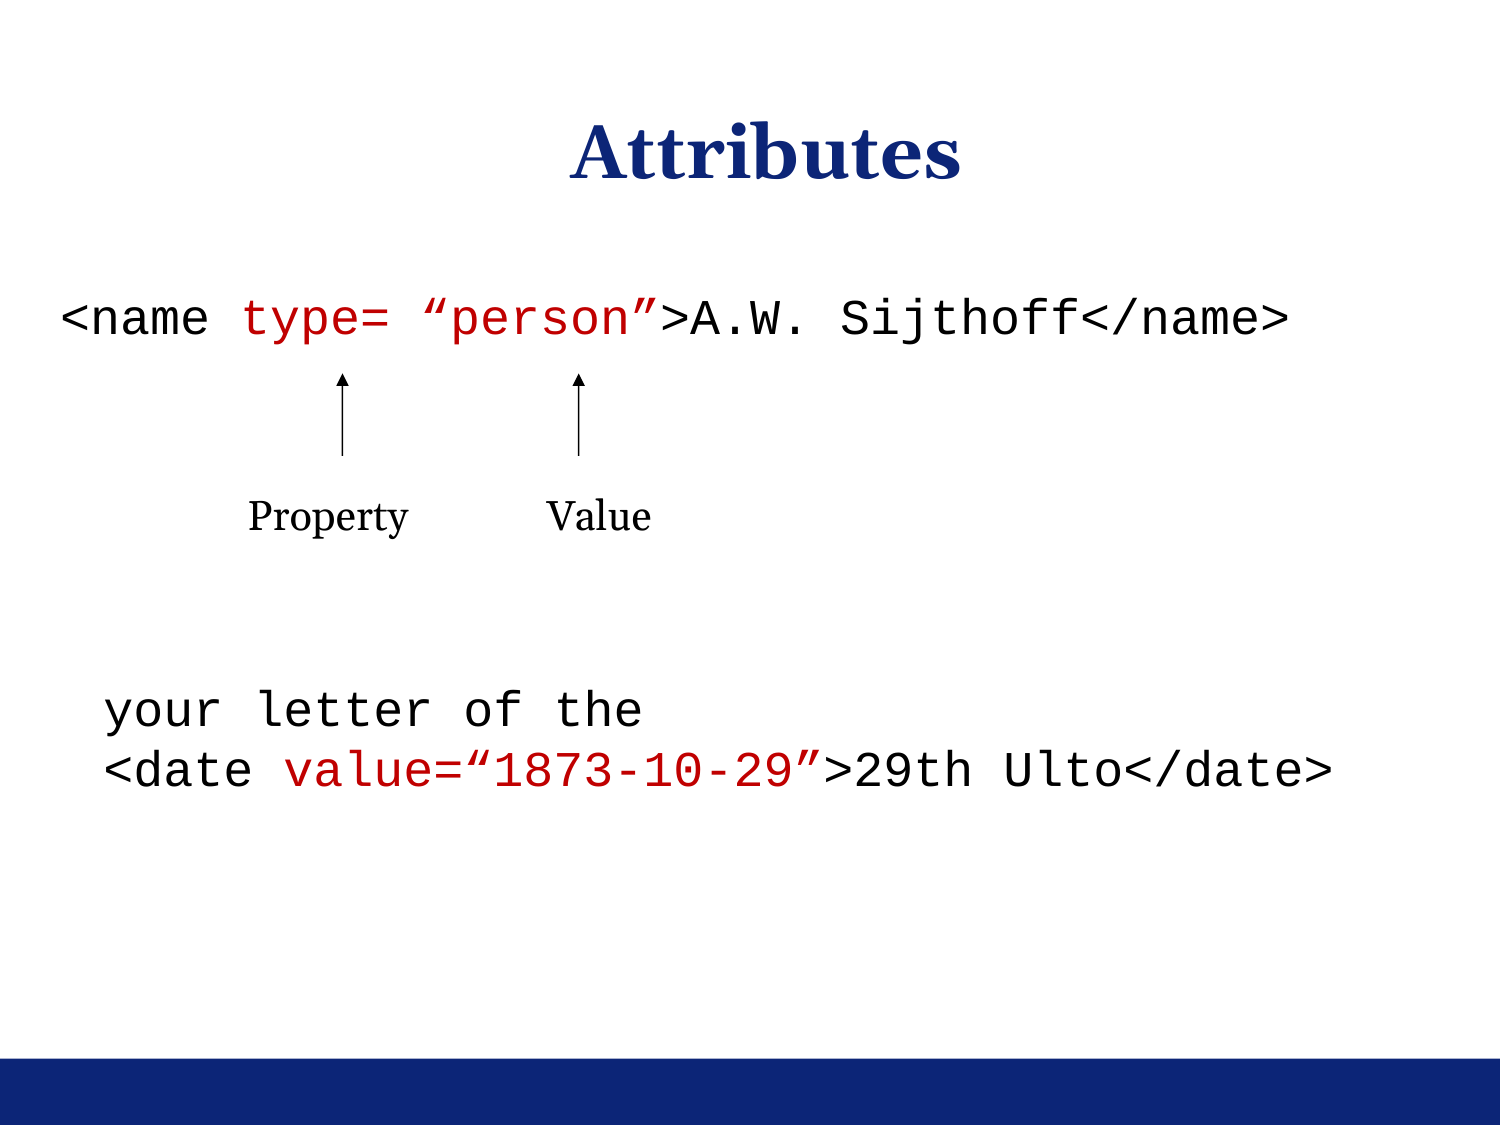

Attributes

<name type= “person”>A.W. Sijthoff</name>

Property

Value

your letter of the
<date value=“1873-10-29”>29th Ulto</date>